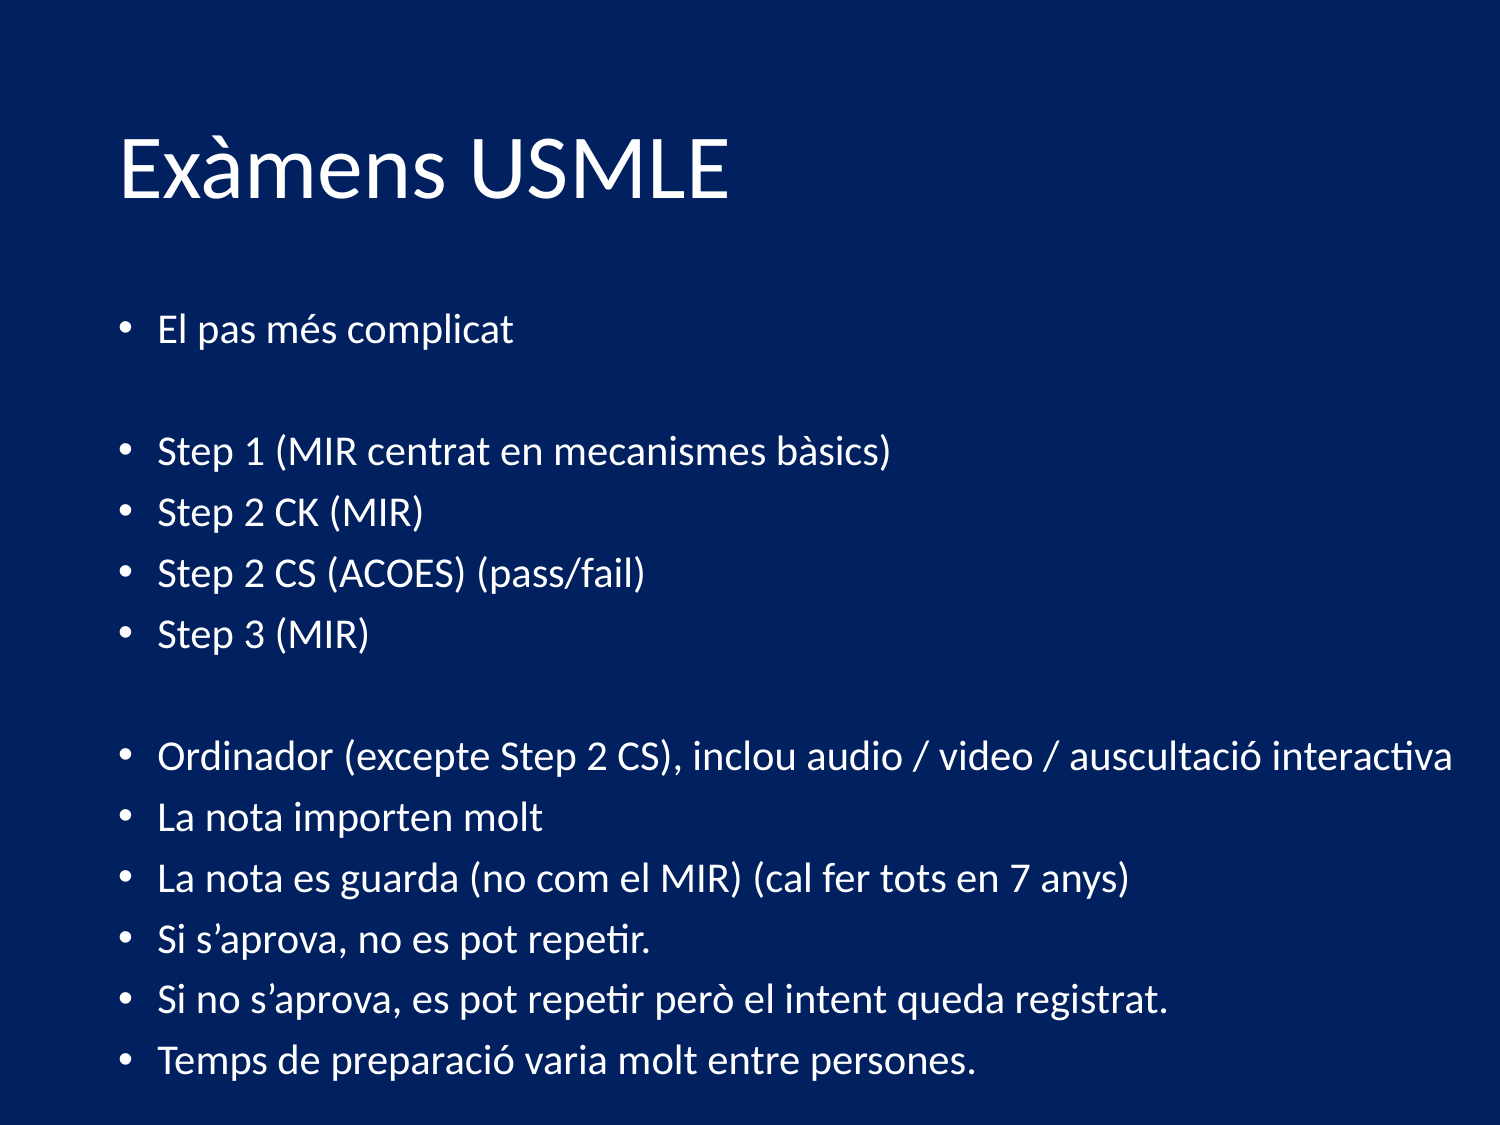

# Exàmens USMLE
El pas més complicat

Step 1 (MIR centrat en mecanismes bàsics)
Step 2 CK (MIR)
Step 2 CS (ACOES) (pass/fail)
Step 3 (MIR)

Ordinador (excepte Step 2 CS), inclou audio / video / auscultació interactiva
La nota importen molt
La nota es guarda (no com el MIR) (cal fer tots en 7 anys)
Si s’aprova, no es pot repetir.
Si no s’aprova, es pot repetir però el intent queda registrat.
Temps de preparació varia molt entre persones.